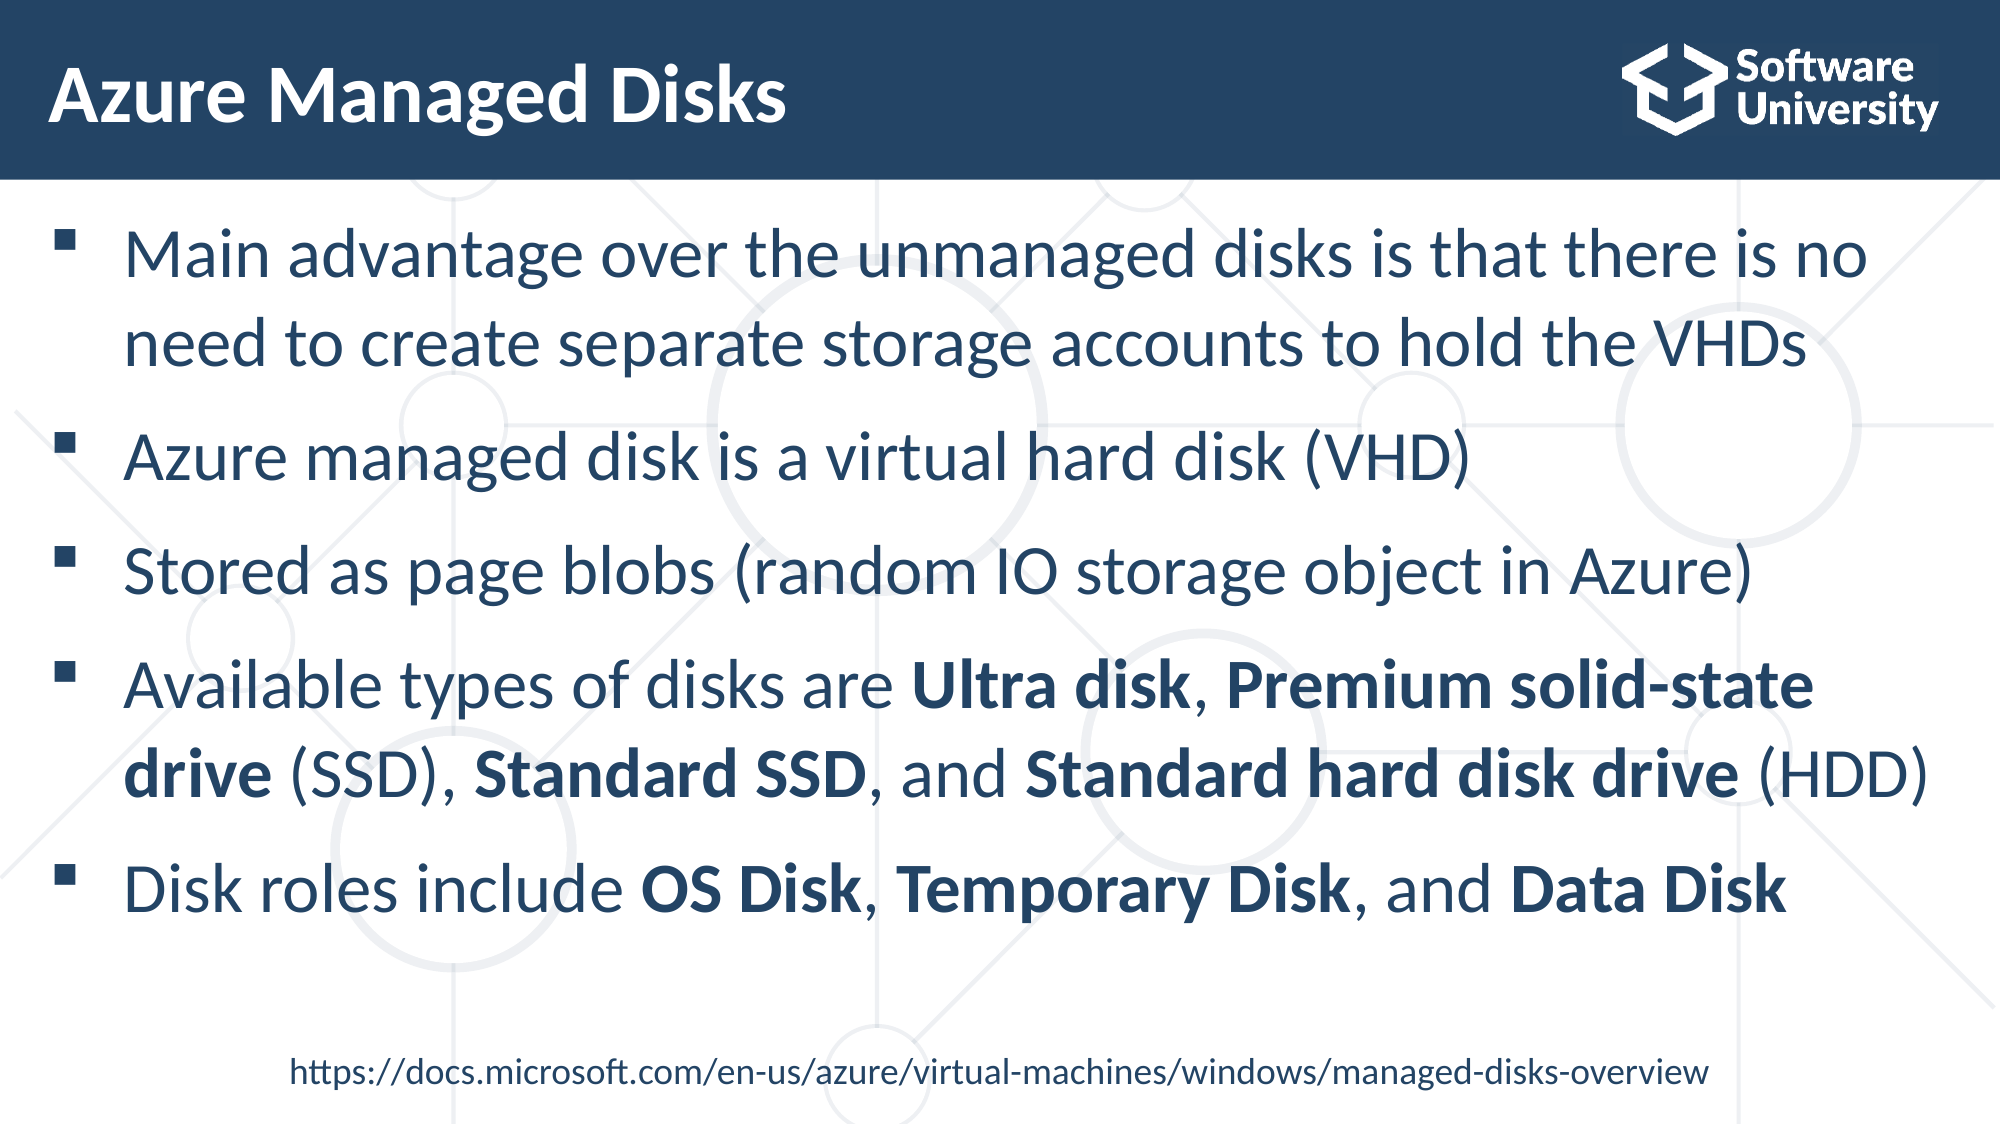

# Azure Managed Disks
Main advantage over the unmanaged disks is that there is no need to create separate storage accounts to hold the VHDs
Azure managed disk is a virtual hard disk (VHD)
Stored as page blobs (random IO storage object in Azure)
Available types of disks are Ultra disk, Premium solid-state drive (SSD), Standard SSD, and Standard hard disk drive (HDD)
Disk roles include OS Disk, Temporary Disk, and Data Disk
https://docs.microsoft.com/en-us/azure/virtual-machines/windows/managed-disks-overview